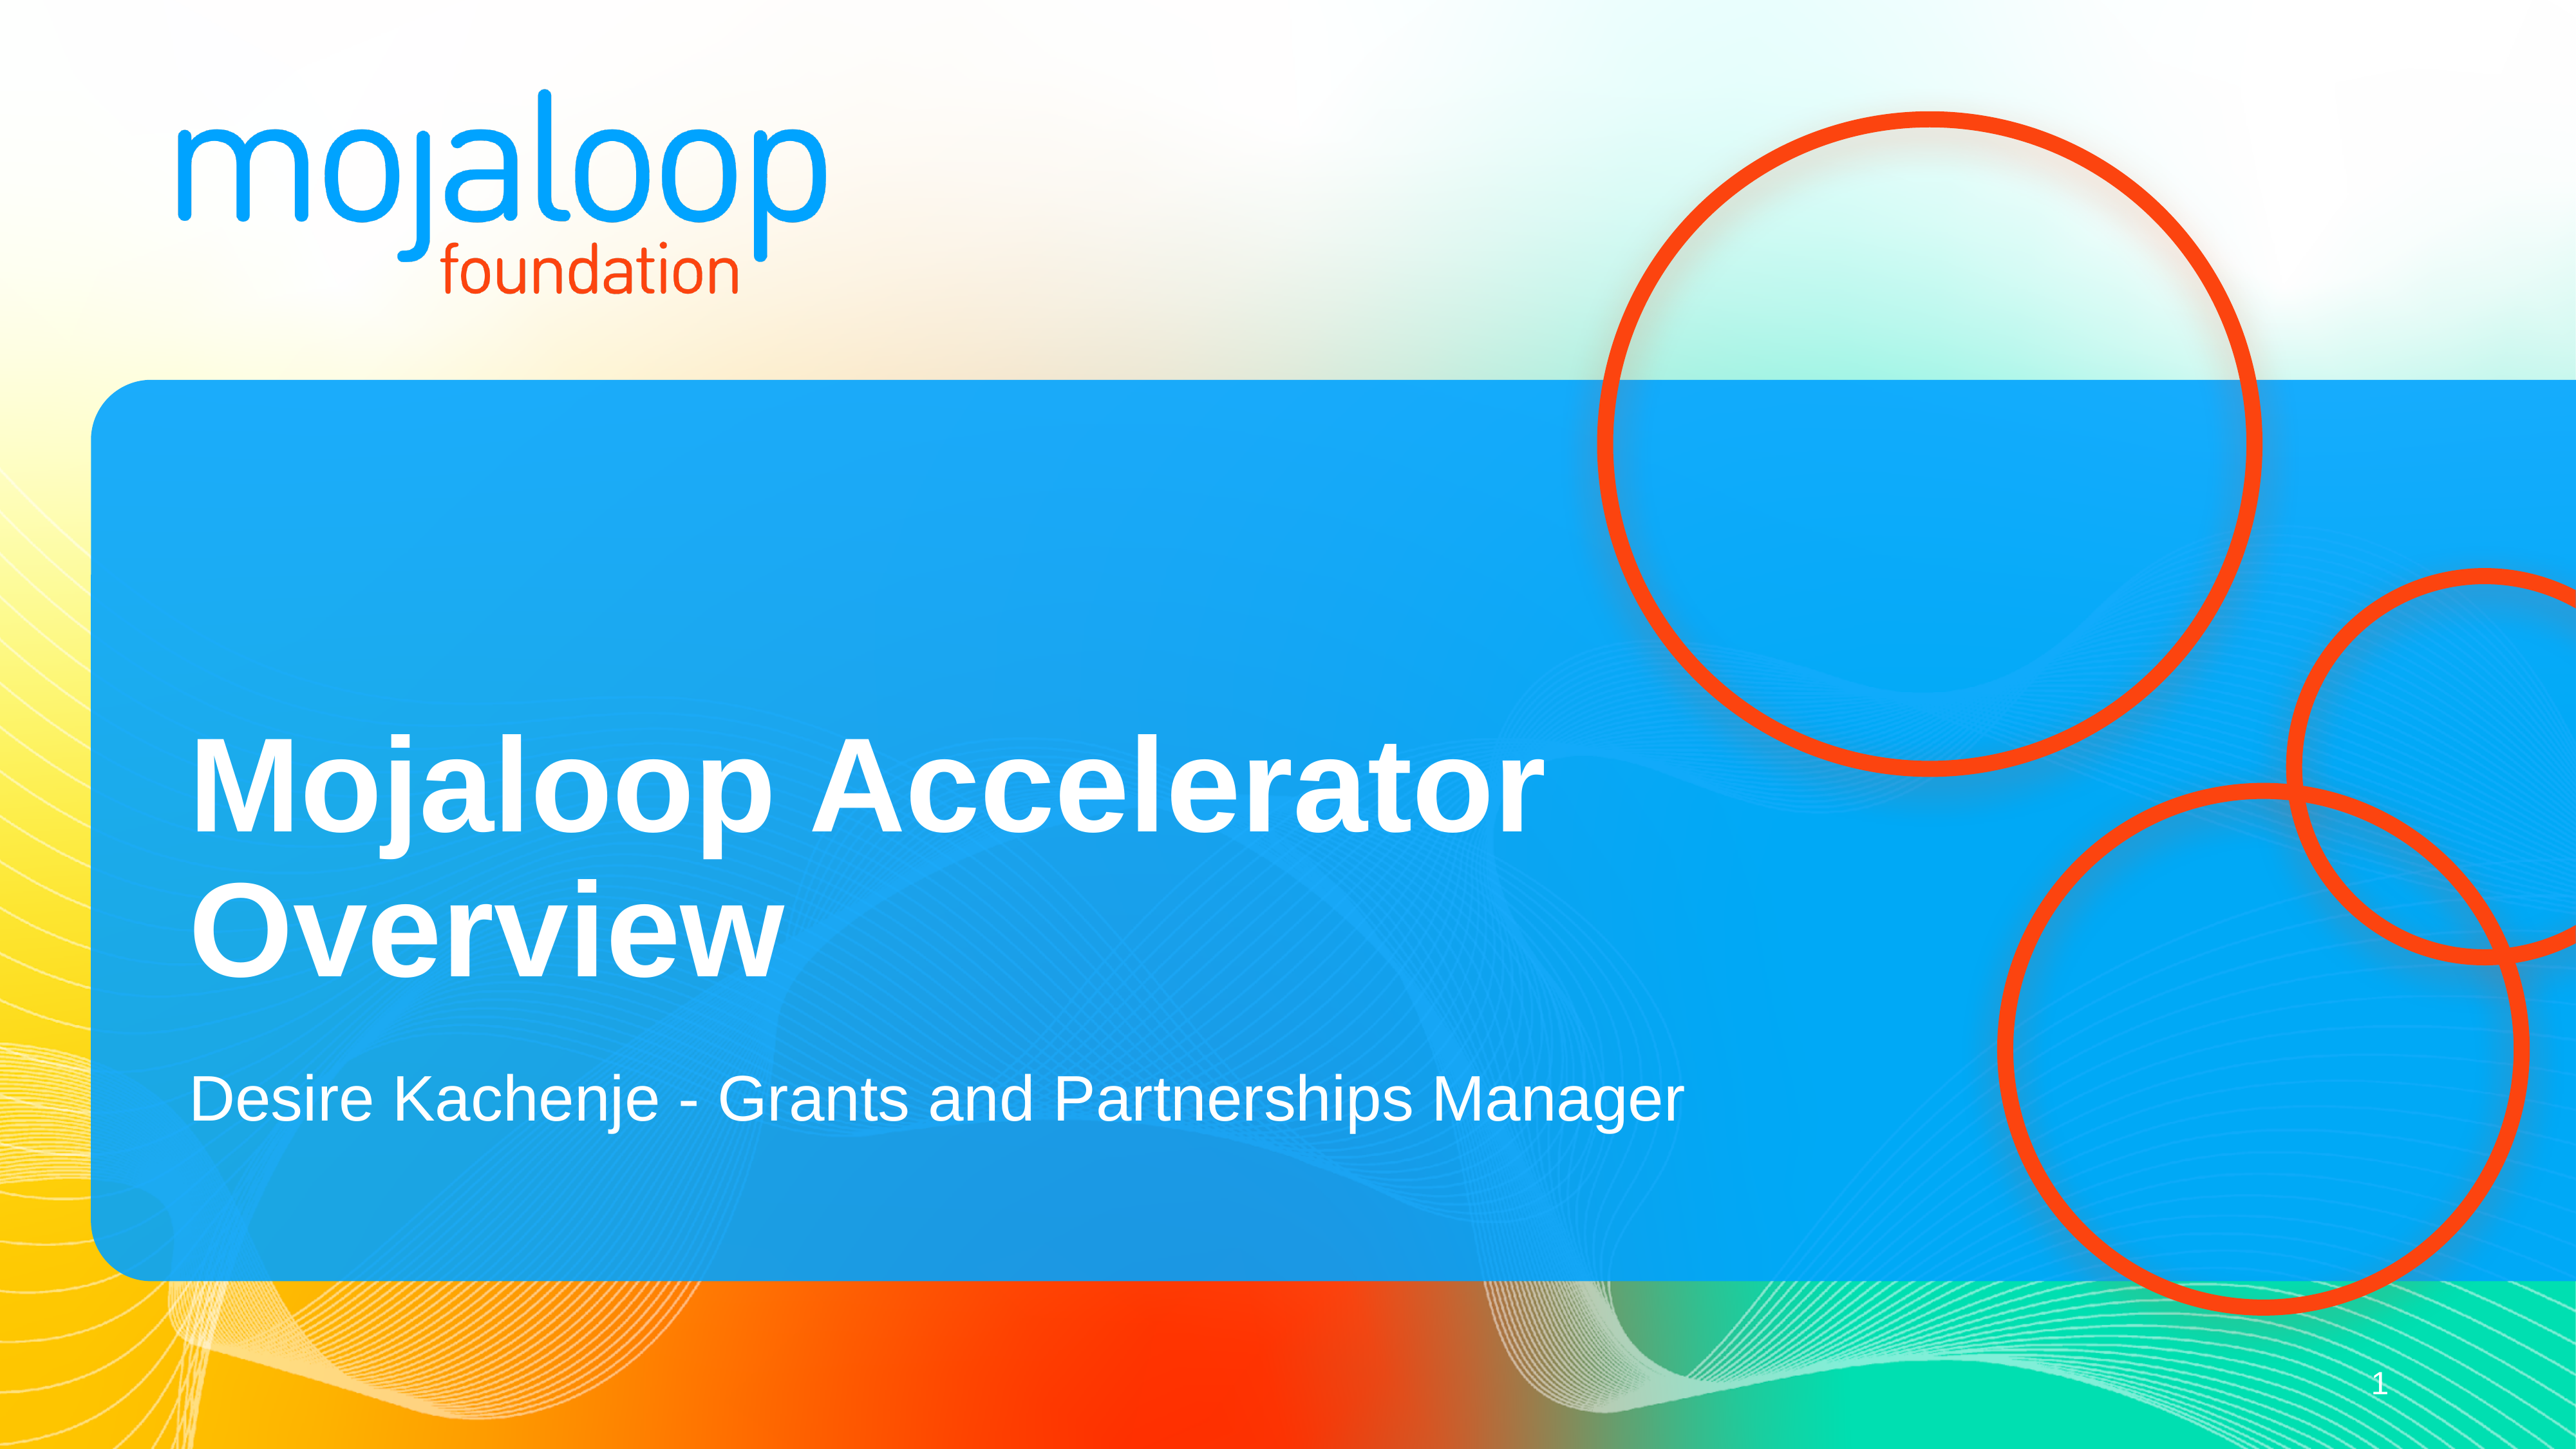

# Mojaloop Accelerator Overview

Desire Kachenje - Grants and Partnerships Manager

1